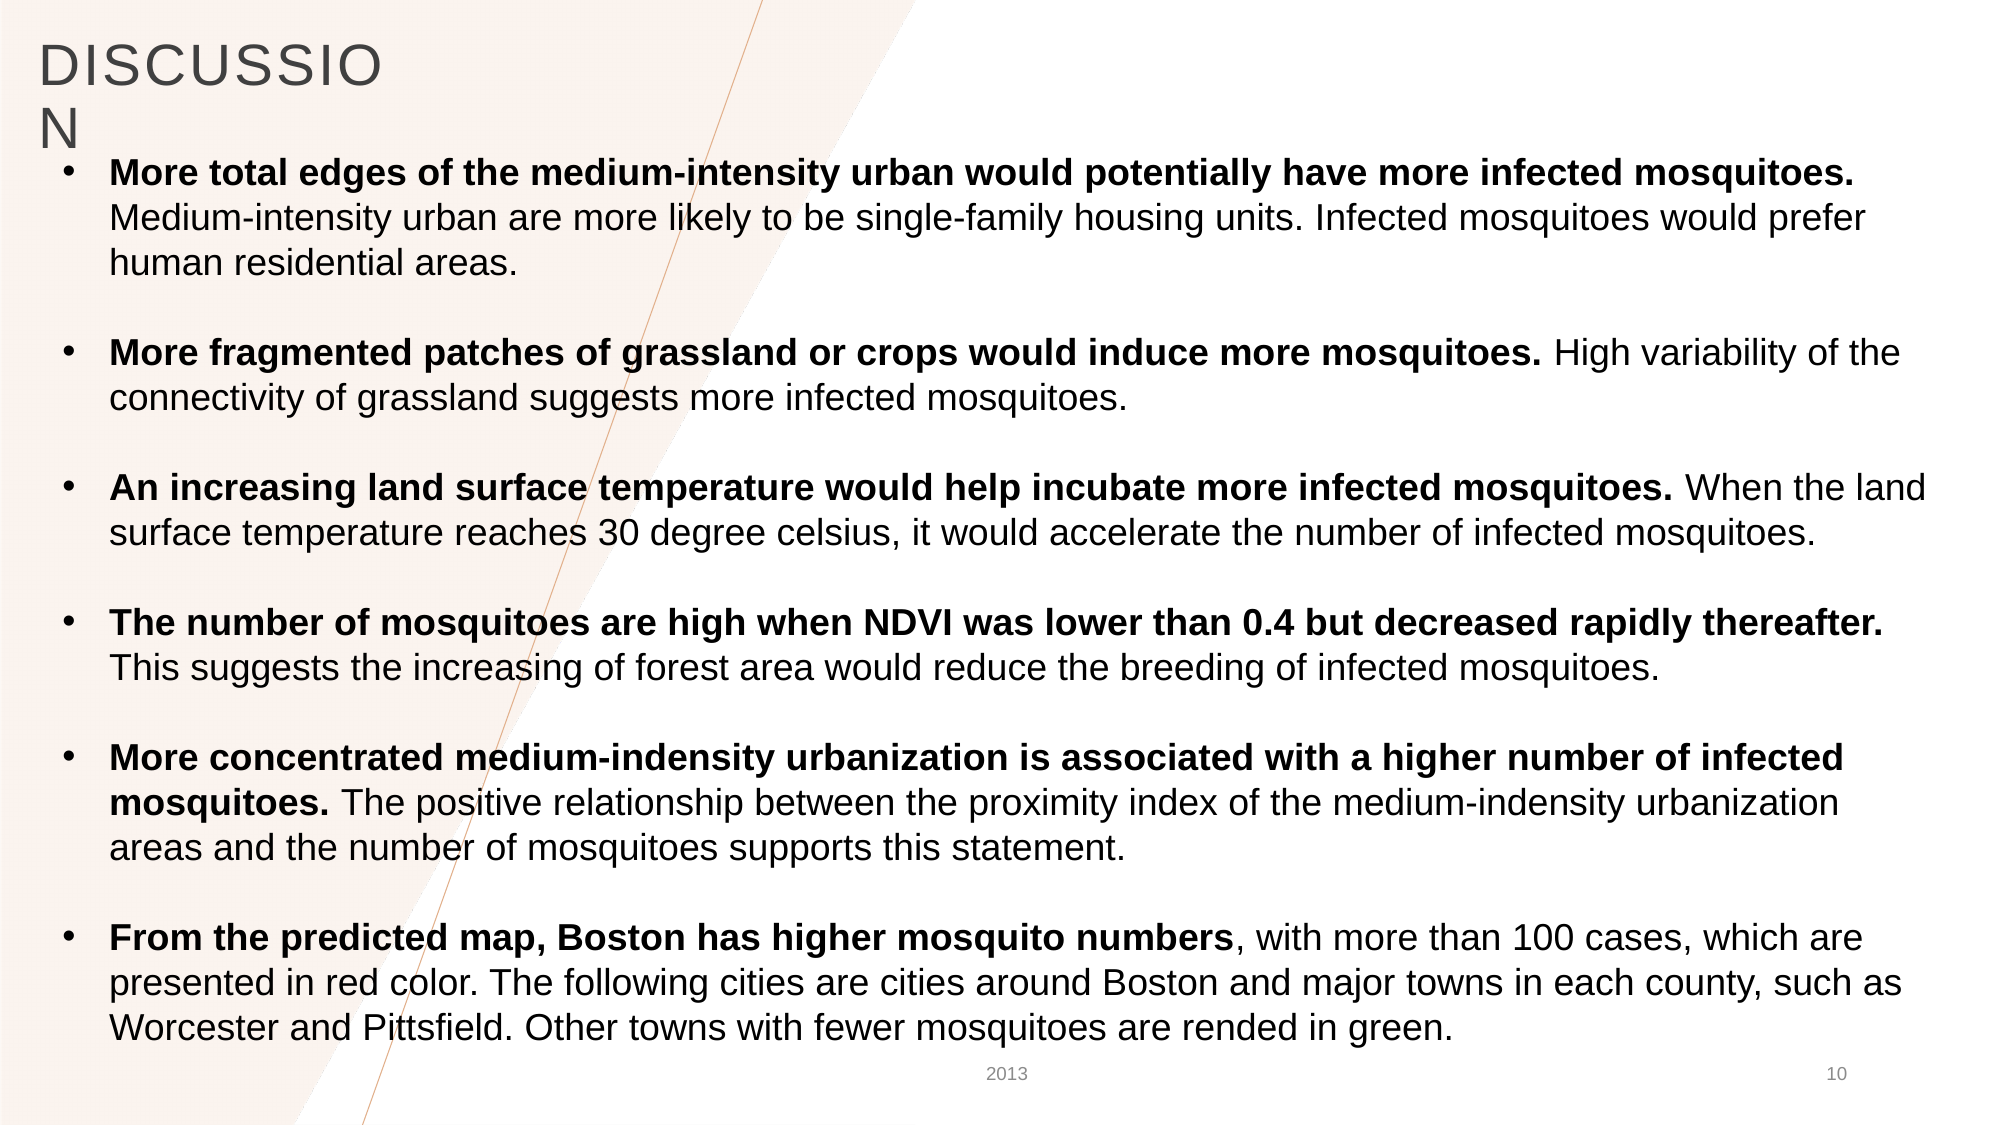

# Discussion
More total edges of the medium-intensity urban would potentially have more infected mosquitoes. Medium-intensity urban are more likely to be single-family housing units. Infected mosquitoes would prefer human residential areas.

More fragmented patches of grassland or crops would induce more mosquitoes. High variability of the connectivity of grassland suggests more infected mosquitoes.

An increasing land surface temperature would help incubate more infected mosquitoes. When the land surface temperature reaches 30 degree celsius, it would accelerate the number of infected mosquitoes.

The number of mosquitoes are high when NDVI was lower than 0.4 but decreased rapidly thereafter. This suggests the increasing of forest area would reduce the breeding of infected mosquitoes.

More concentrated medium-indensity urbanization is associated with a higher number of infected mosquitoes. The positive relationship between the proximity index of the medium-indensity urbanization areas and the number of mosquitoes supports this statement.

From the predicted map, Boston has higher mosquito numbers, with more than 100 cases, which are presented in red color. The following cities are cities around Boston and major towns in each county, such as Worcester and Pittsfield. Other towns with fewer mosquitoes are rended in green.
2013
10